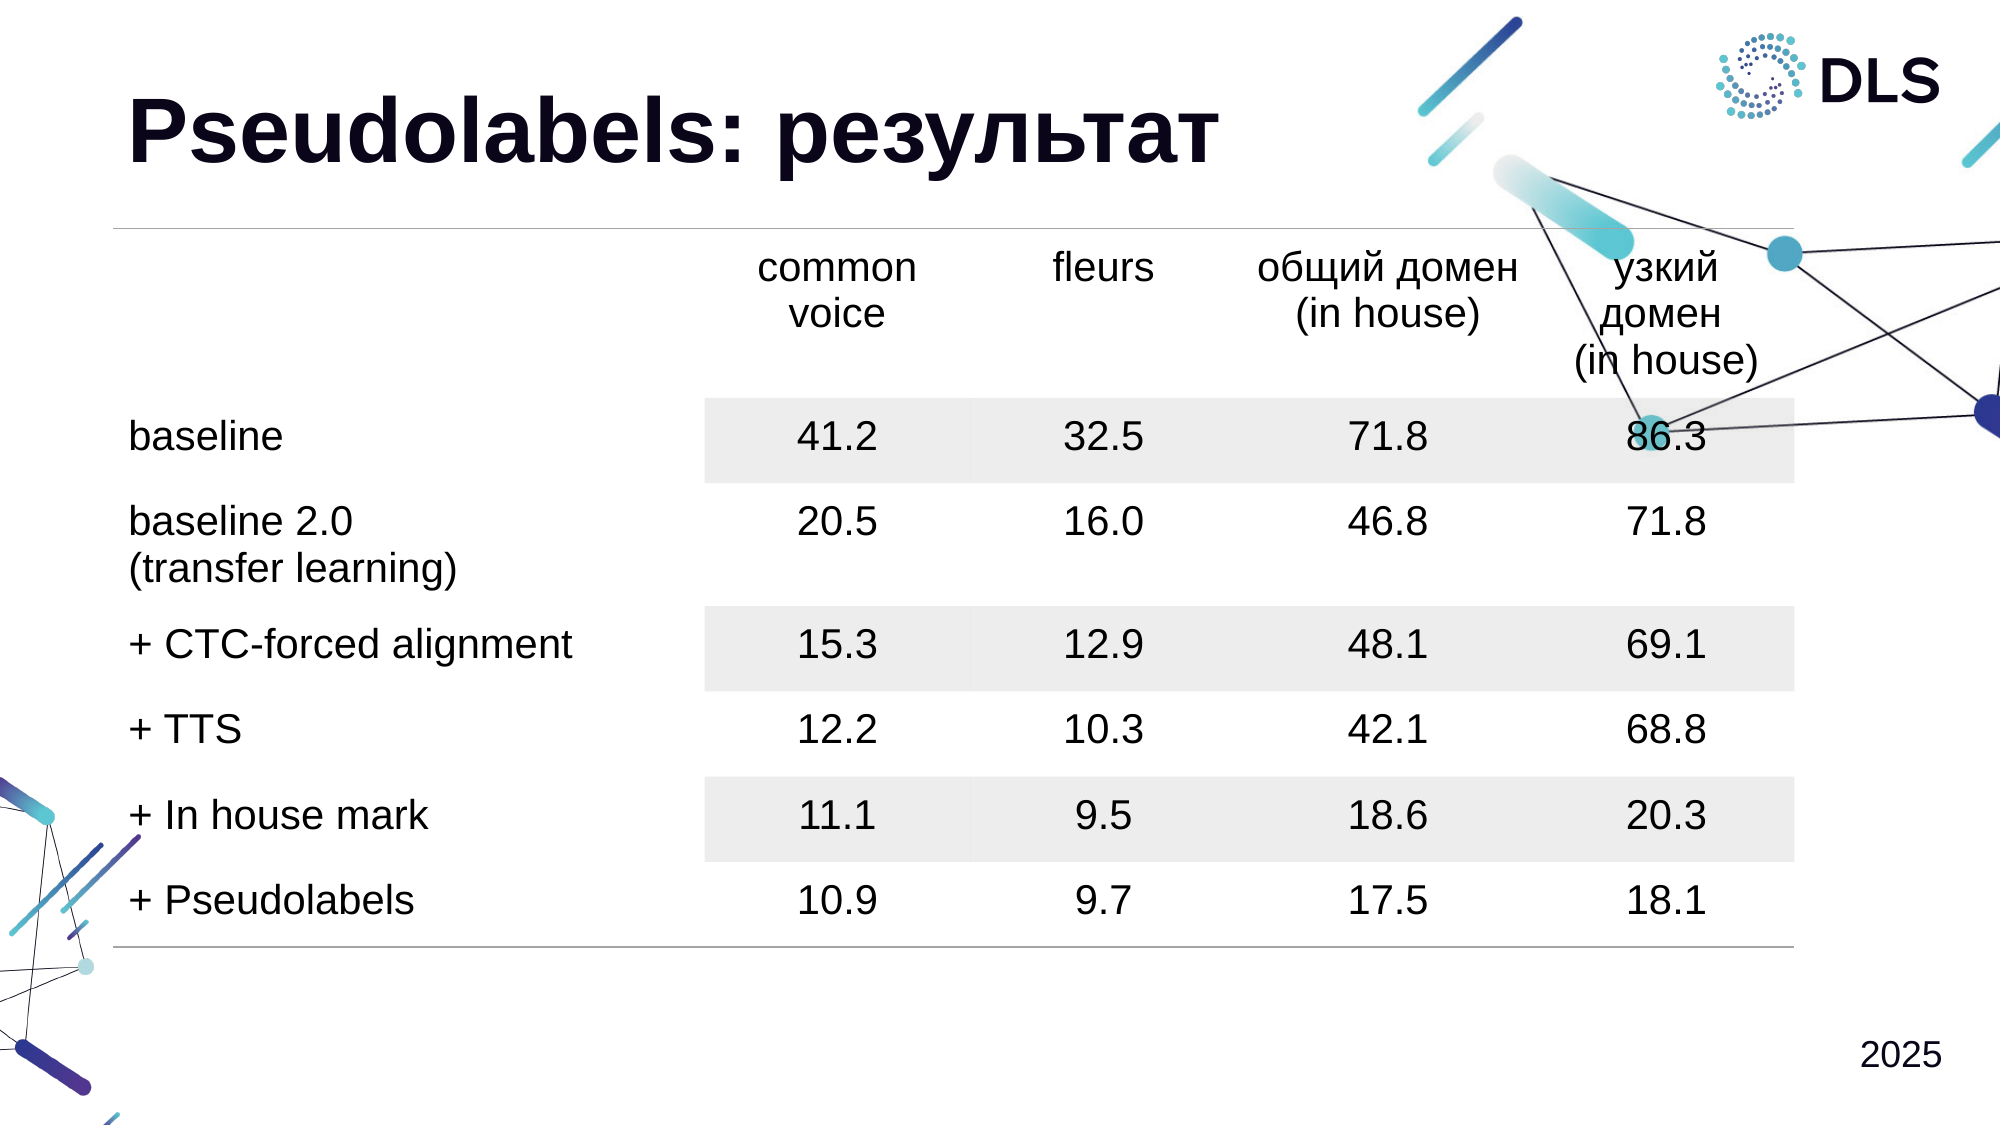

# Pseudolabels: результат
|  | common voice | fleurs | общий домен (in house) | узкий домен (in house) |
| --- | --- | --- | --- | --- |
| baseline | 41.2 | 32.5 | 71.8 | 86.3 |
| baseline 2.0 (transfer learning) | 20.5 | 16.0 | 46.8 | 71.8 |
| + CTC-forced alignment | 15.3 | 12.9 | 48.1 | 69.1 |
| + TTS | 12.2 | 10.3 | 42.1 | 68.8 |
| + In house mark | 11.1 | 9.5 | 18.6 | 20.3 |
| + Pseudolabels | 10.9 | 9.7 | 17.5 | 18.1 |
2025